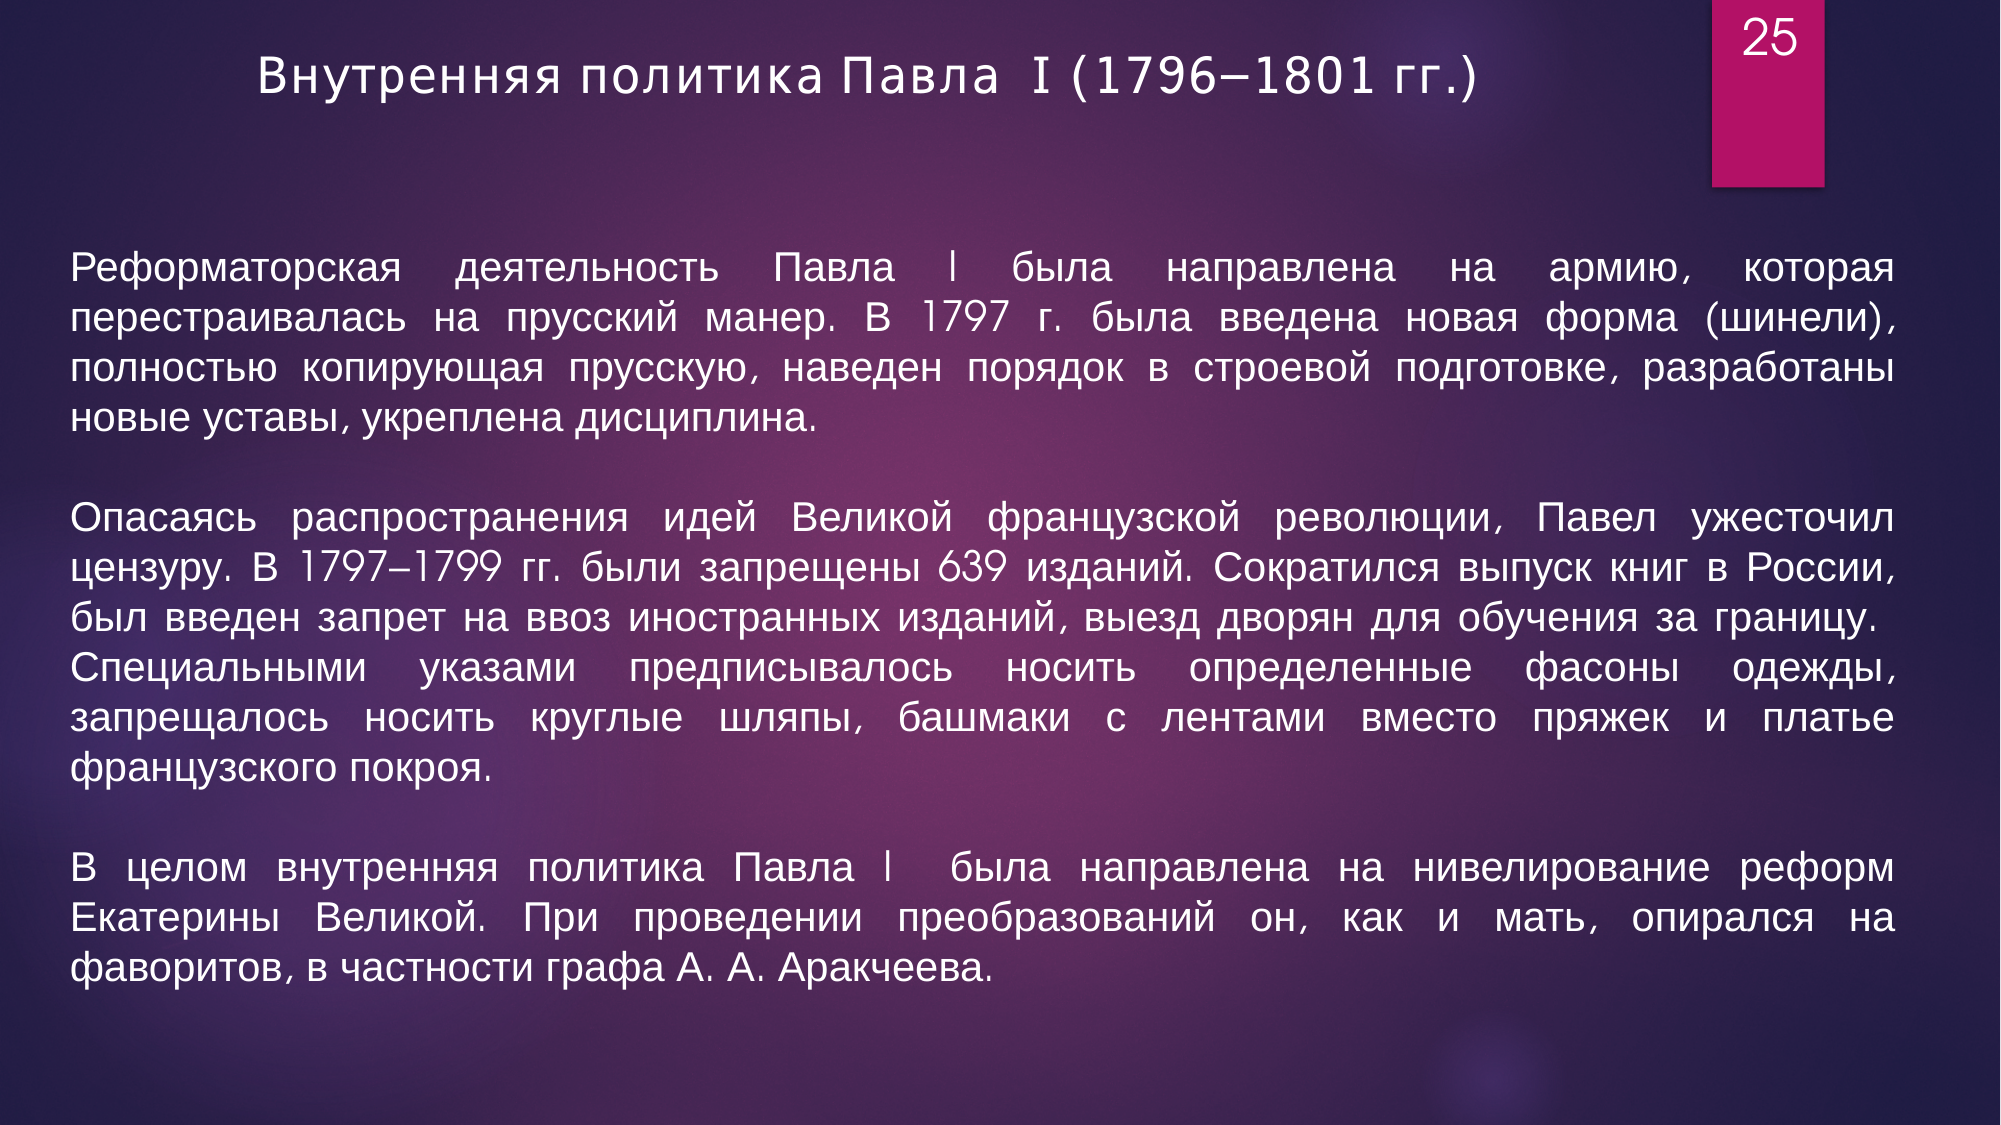

25
Внутренняя политика Павла  I (1796–1801 гг.)
Реформаторская деятельность Павла I была направлена на армию, которая перестраивалась на прусский манер. В 1797 г. была введена новая форма (шинели), полностью копирующая прусскую, наведен порядок в строевой подготовке, разработаны новые уставы, укреплена дисциплина.

Опасаясь распространения идей Великой французской революции, Павел ужесточил цензуру. В 1797–1799 гг. были запрещены 639 изданий. Сократился выпуск книг в России, был введен запрет на ввоз иностранных изданий, выезд дворян для обучения за границу.  Специальными указами предписывалось носить определенные фасоны одежды, запрещалось носить круглые шляпы, башмаки с лентами вместо пряжек и платье французского покроя.

В целом внутренняя политика Павла I  была направлена на нивелирование реформ Екатерины Великой. При проведении преобразований он, как и мать, опирался на фаворитов, в частности графа А. А. Аракчеева.